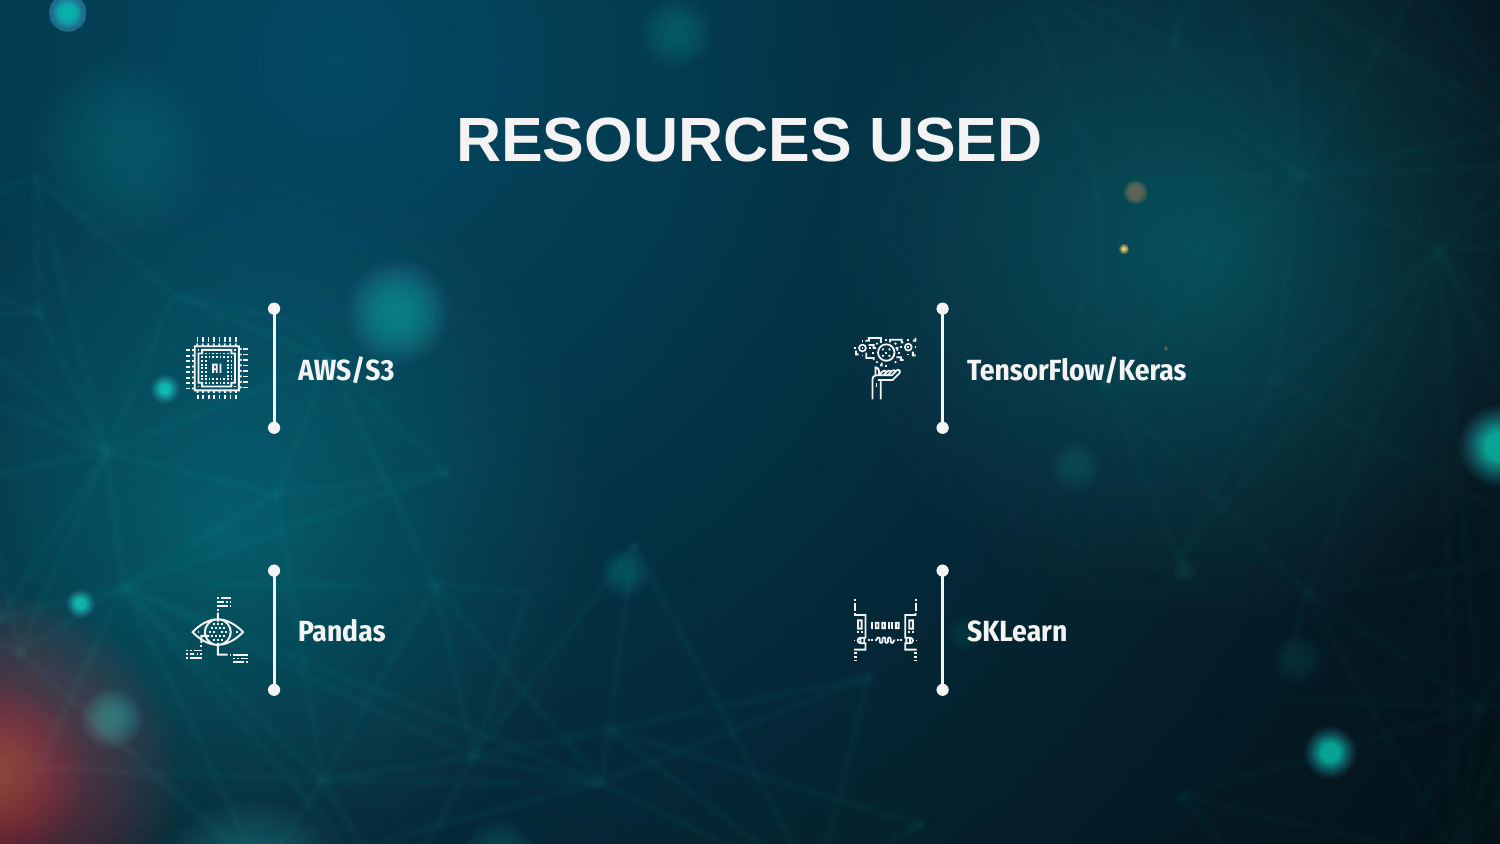

# RESOURCES USED
AWS/S3
TensorFlow/Keras

Pandas
SKLearn